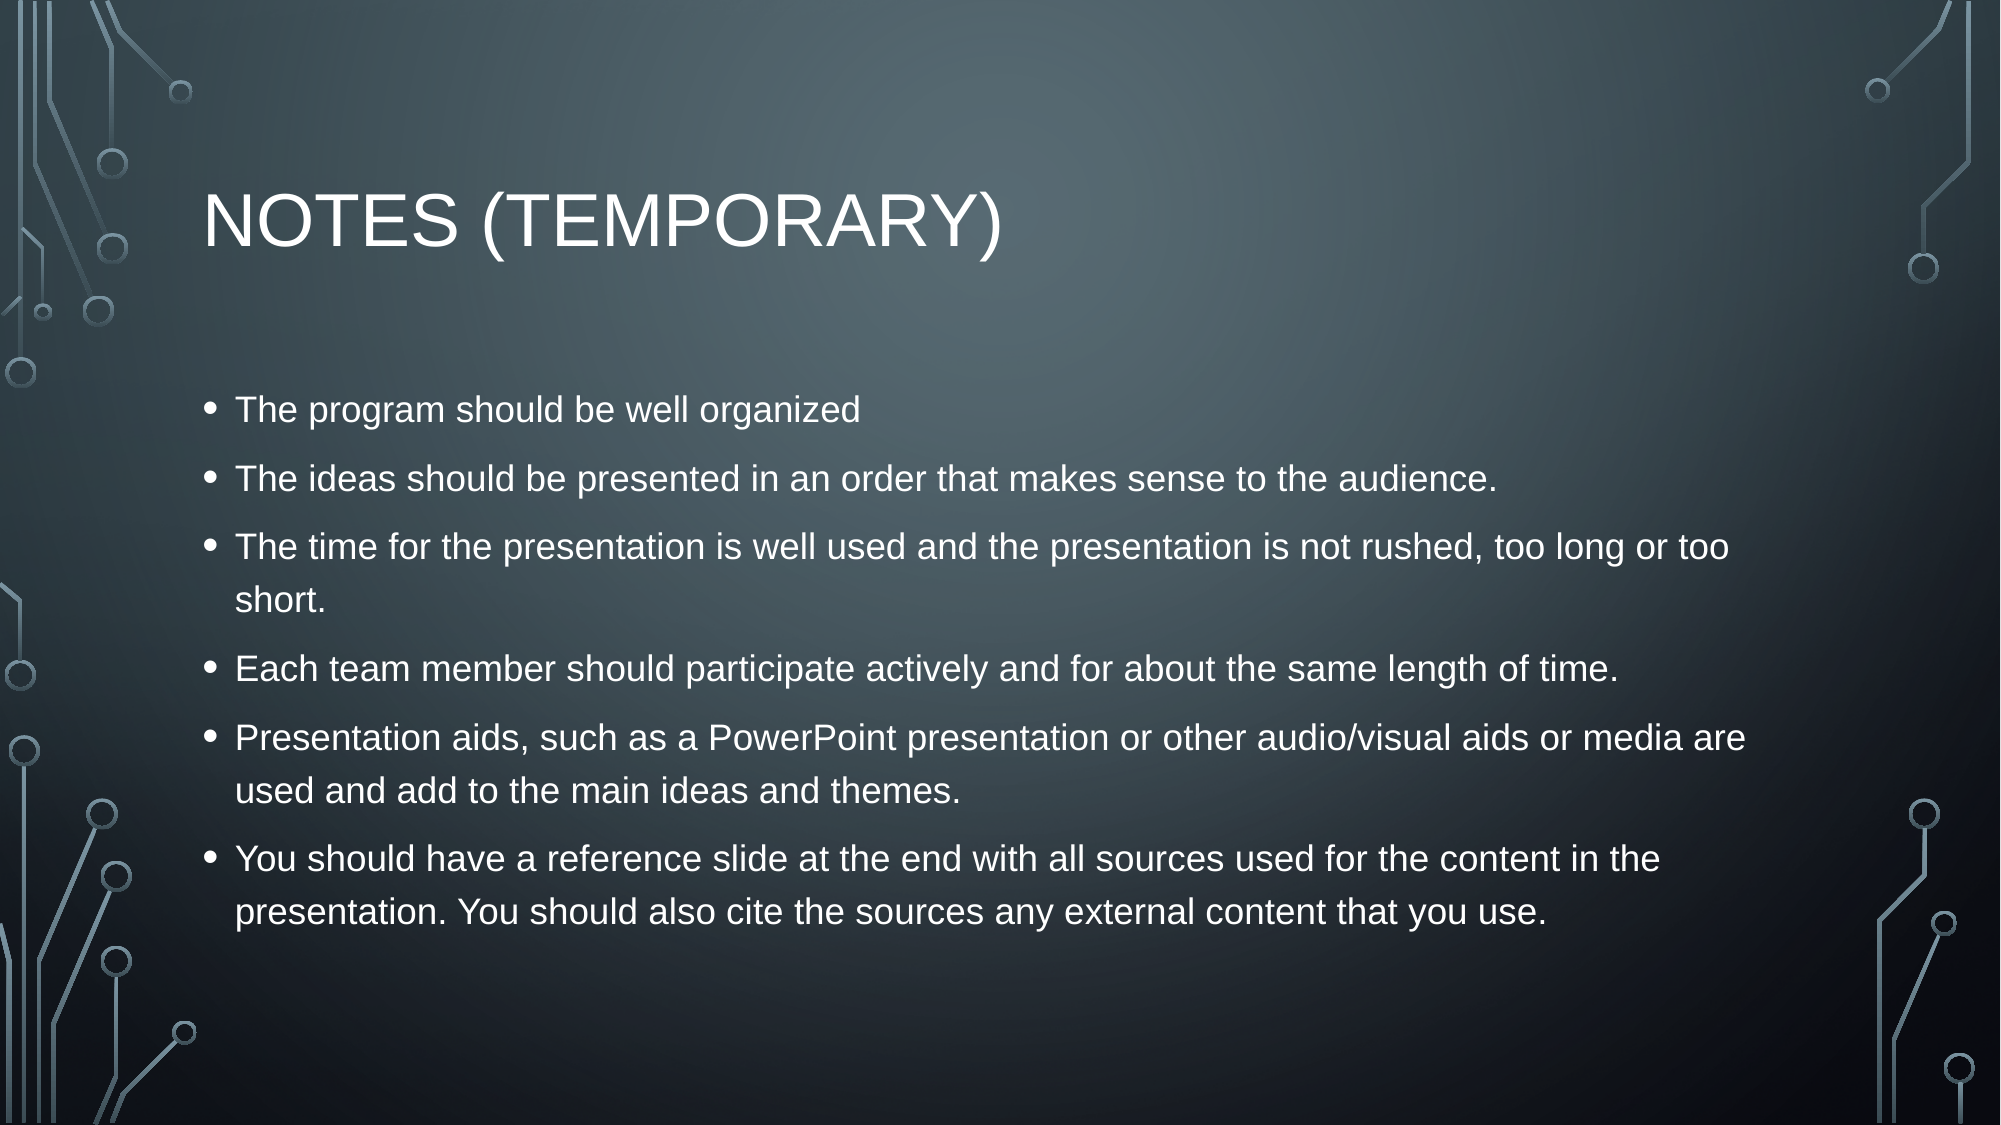

# Notes (temporary)
The program should be well organized
The ideas should be presented in an order that makes sense to the audience.
The time for the presentation is well used and the presentation is not rushed, too long or too short.
Each team member should participate actively and for about the same length of time.
Presentation aids, such as a PowerPoint presentation or other audio/visual aids or media are used and add to the main ideas and themes.
You should have a reference slide at the end with all sources used for the content in the presentation. You should also cite the sources any external content that you use.